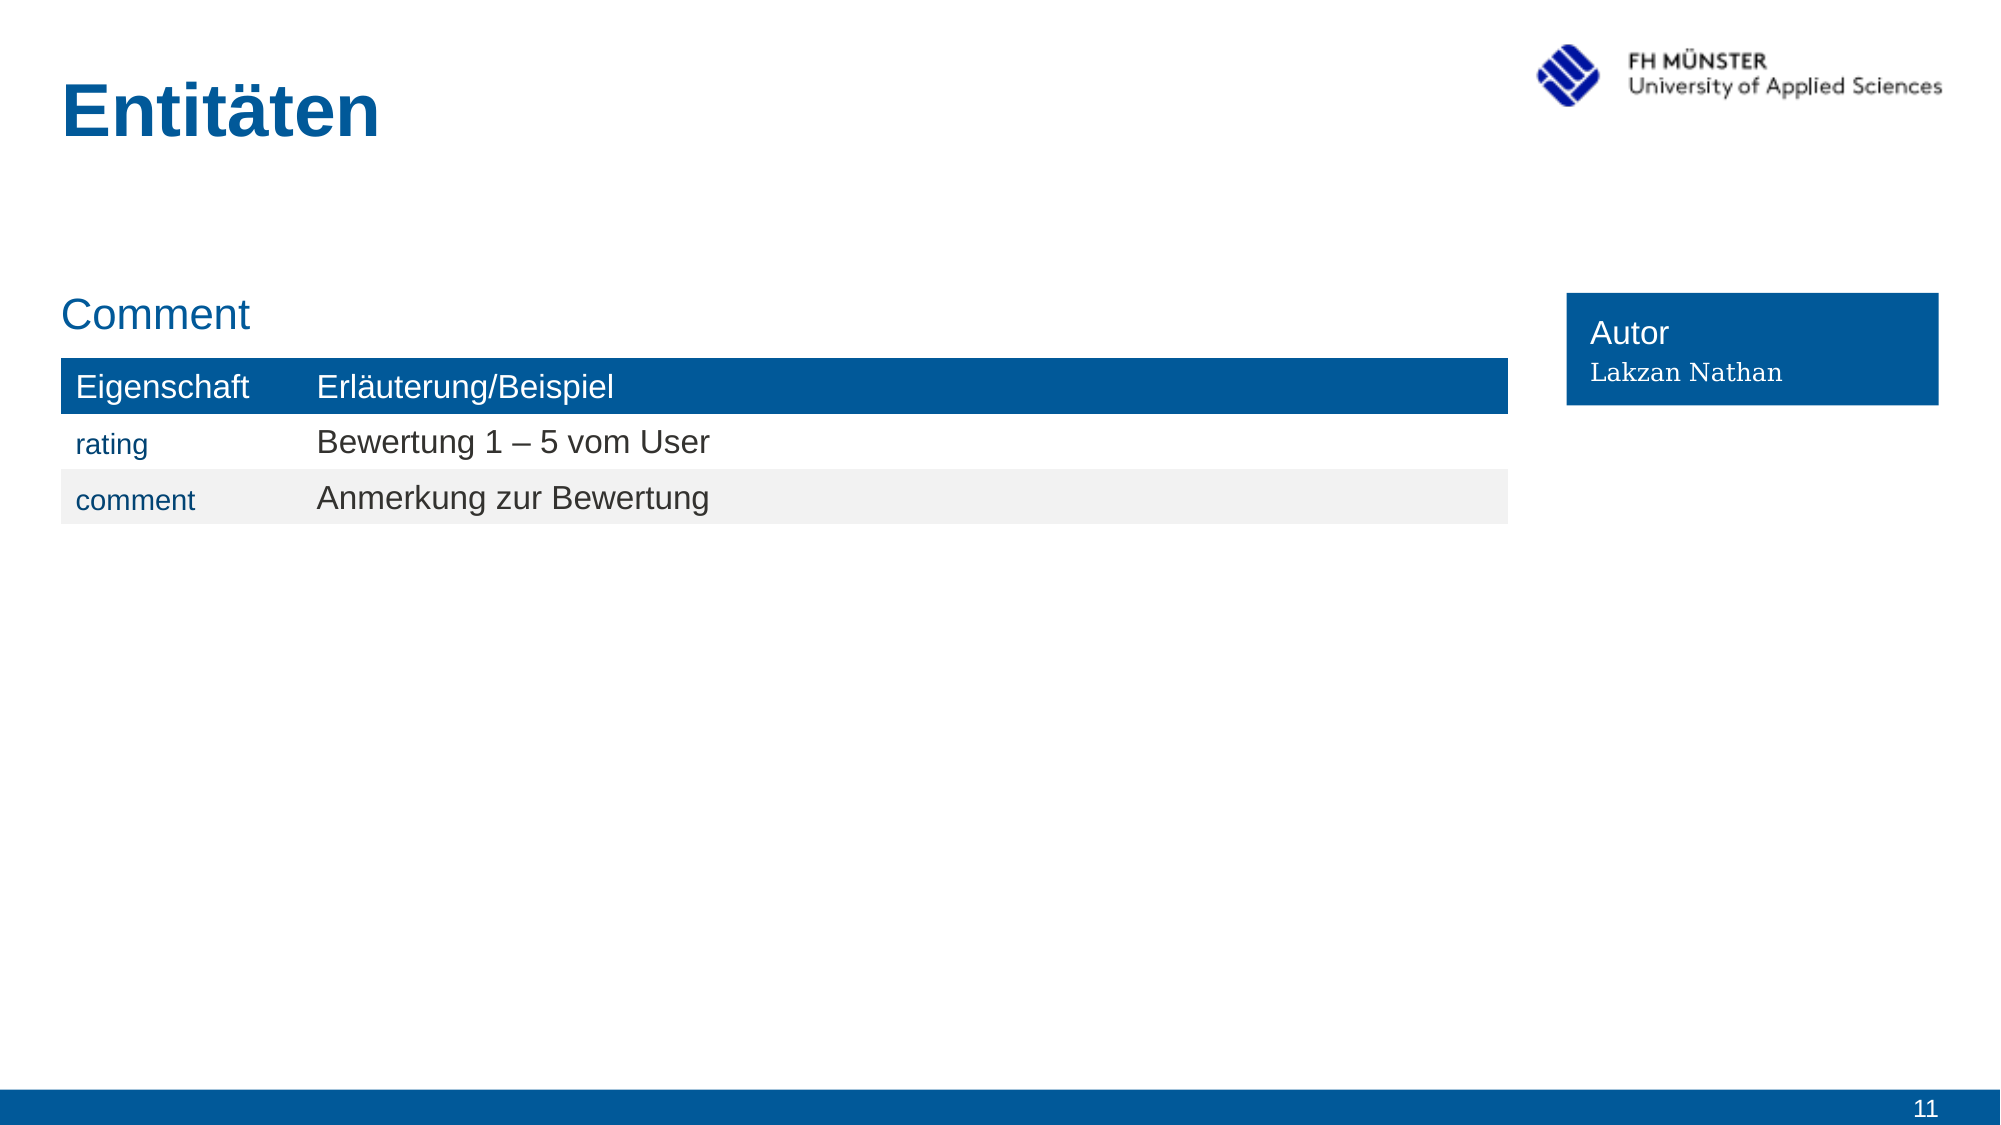

# Entitäten

Comment

Autor
Lakzan Nathan
| Eigenschaft | Erläuterung/Beispiel |
| --- | --- |
| rating | Bewertung 1 – 5 vom User |
| comment | Anmerkung zur Bewertung |